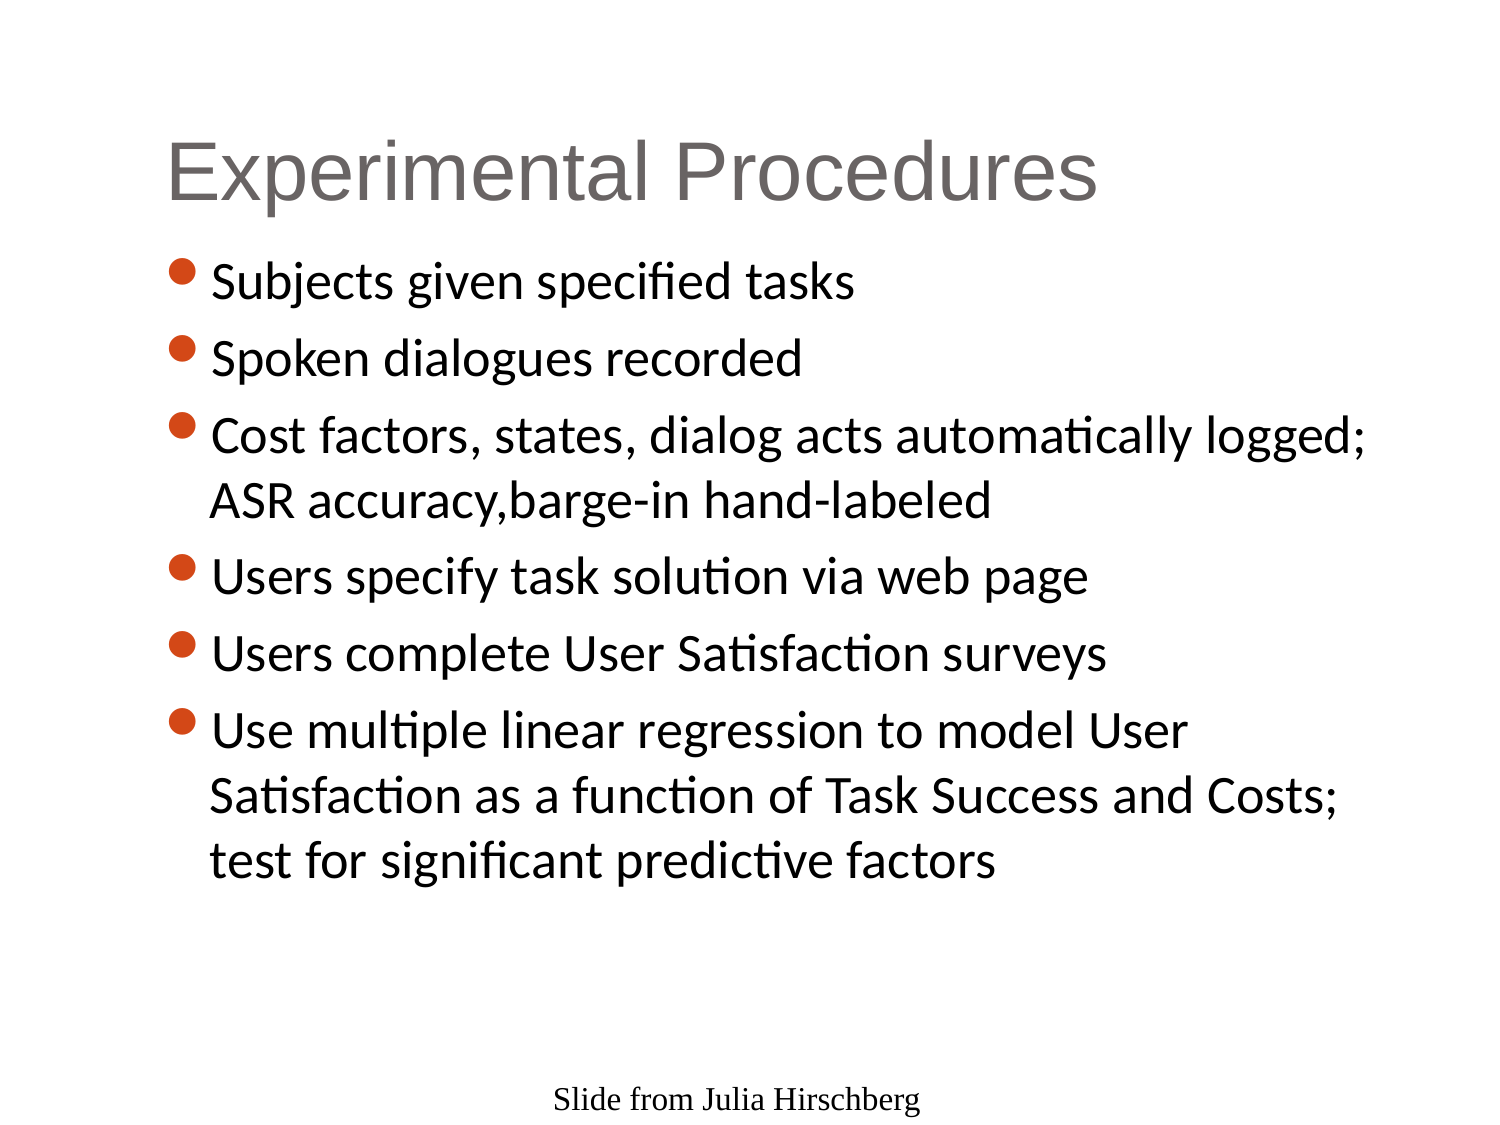

# Experimental Procedures
Subjects given specified tasks
Spoken dialogues recorded
Cost factors, states, dialog acts automatically logged; ASR accuracy,barge-in hand-labeled
Users specify task solution via web page
Users complete User Satisfaction surveys
Use multiple linear regression to model User Satisfaction as a function of Task Success and Costs; test for significant predictive factors
Slide from Julia Hirschberg